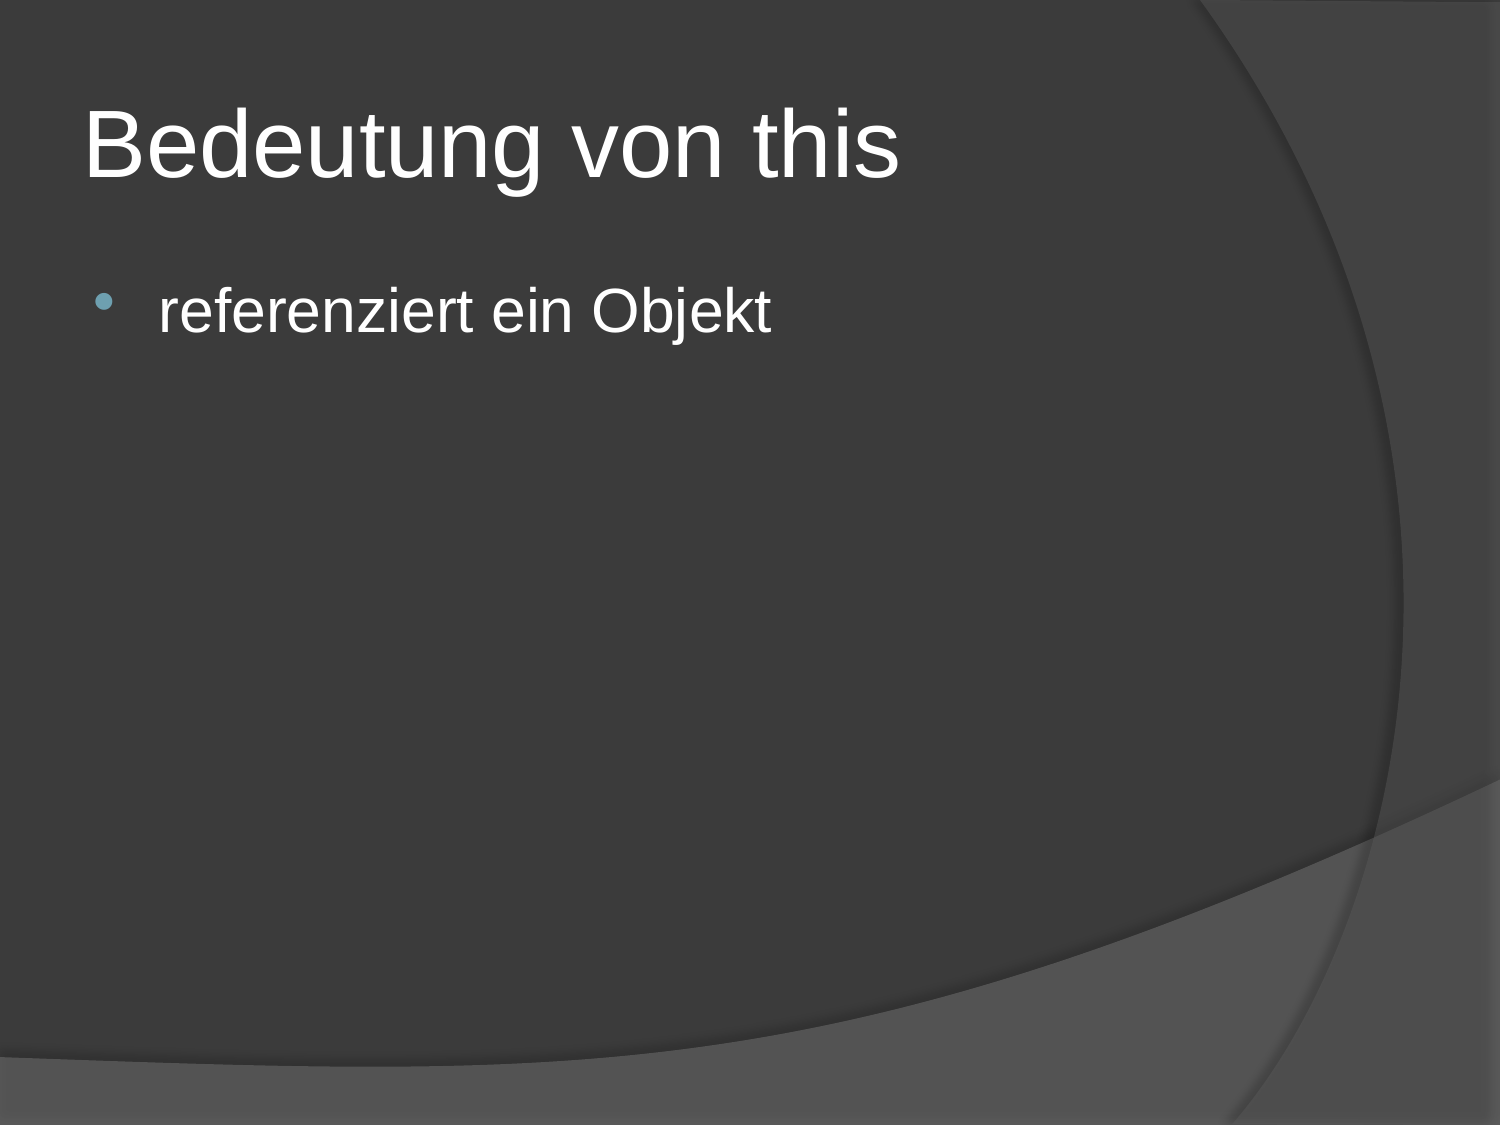

# Bedeutung von this
referenziert ein Objekt